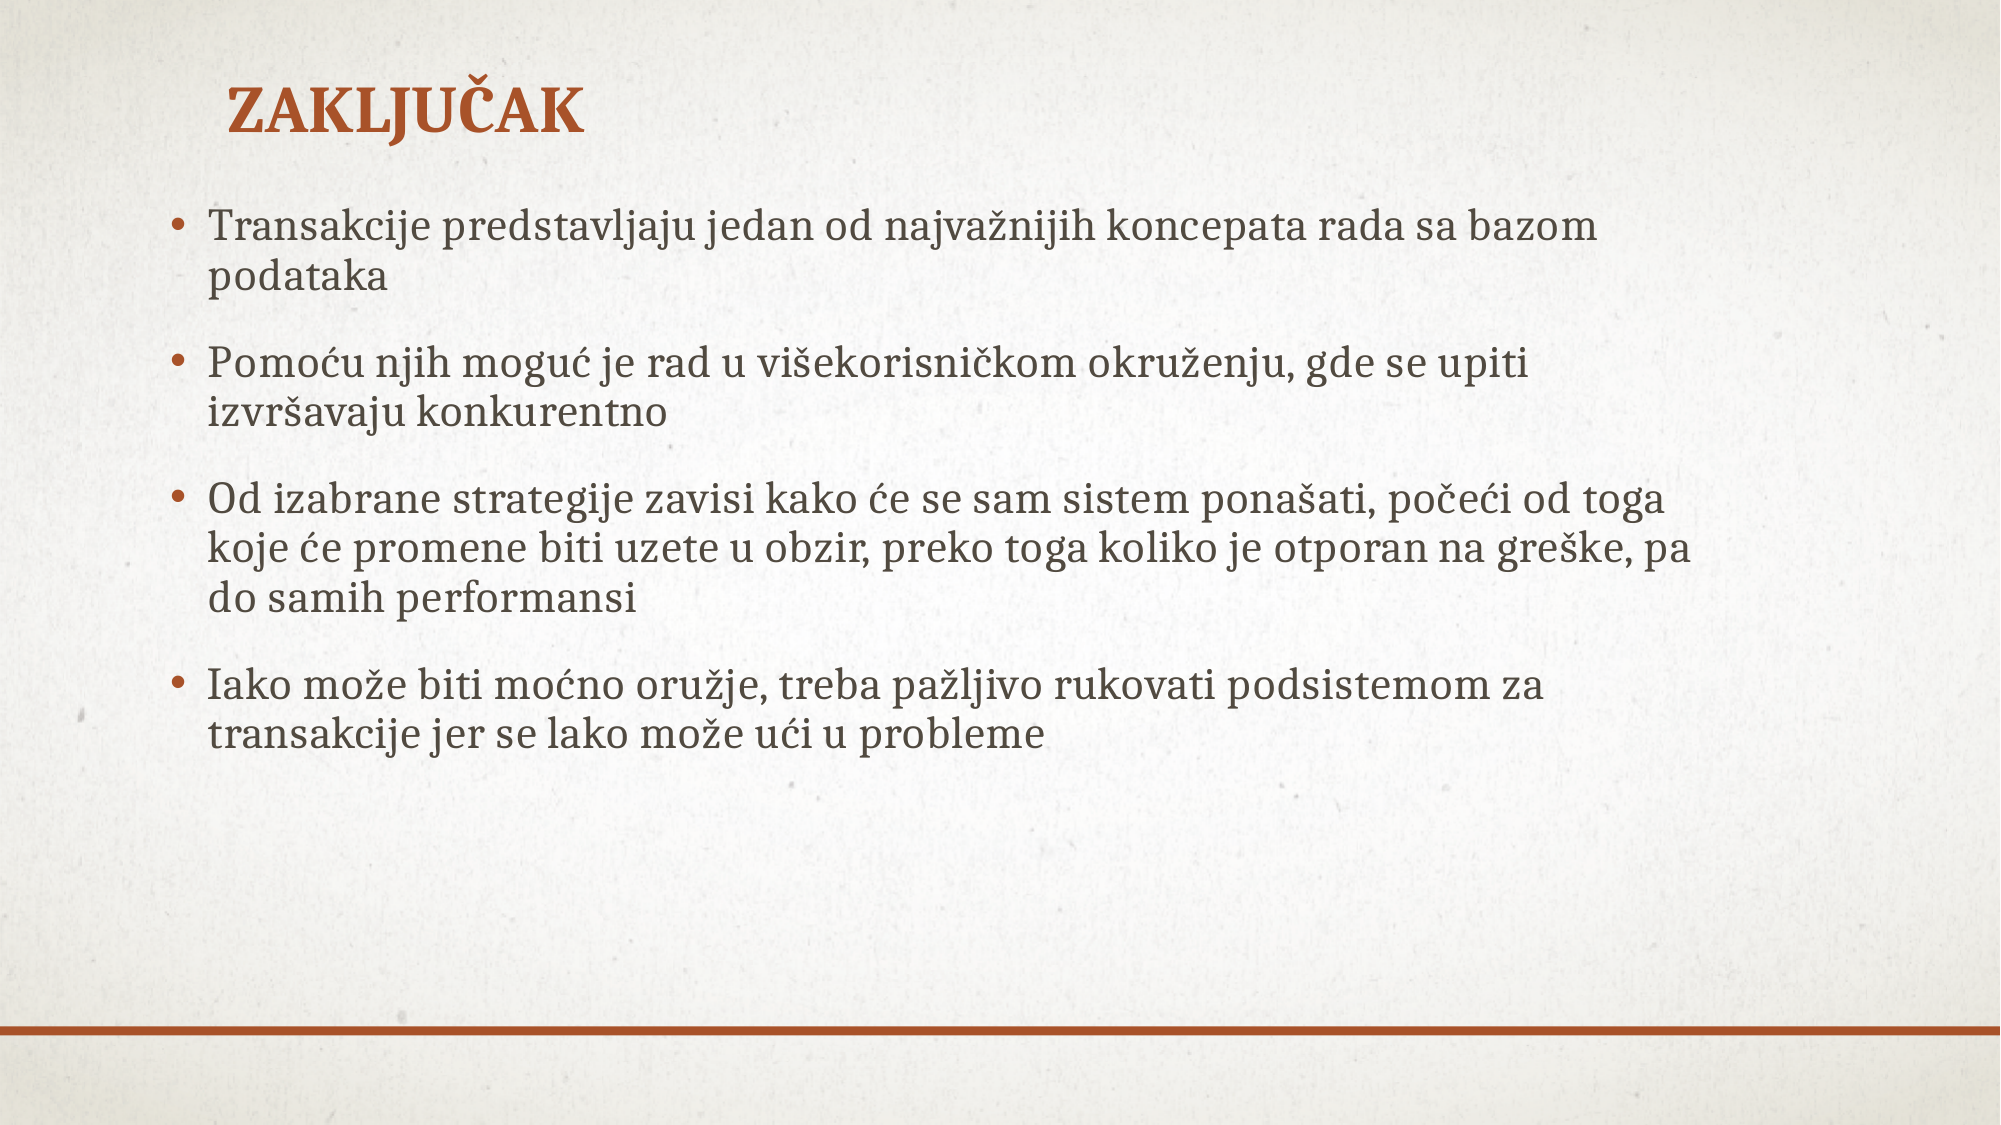

# Zaključak
Transakcije predstavljaju jedan od najvažnijih koncepata rada sa bazom podataka
Pomoću njih moguć je rad u višekorisničkom okruženju, gde se upiti izvršavaju konkurentno
Od izabrane strategije zavisi kako će se sam sistem ponašati, počeći od toga koje će promene biti uzete u obzir, preko toga koliko je otporan na greške, pa do samih performansi
Iako može biti moćno oružje, treba pažljivo rukovati podsistemom za transakcije jer se lako može ući u probleme